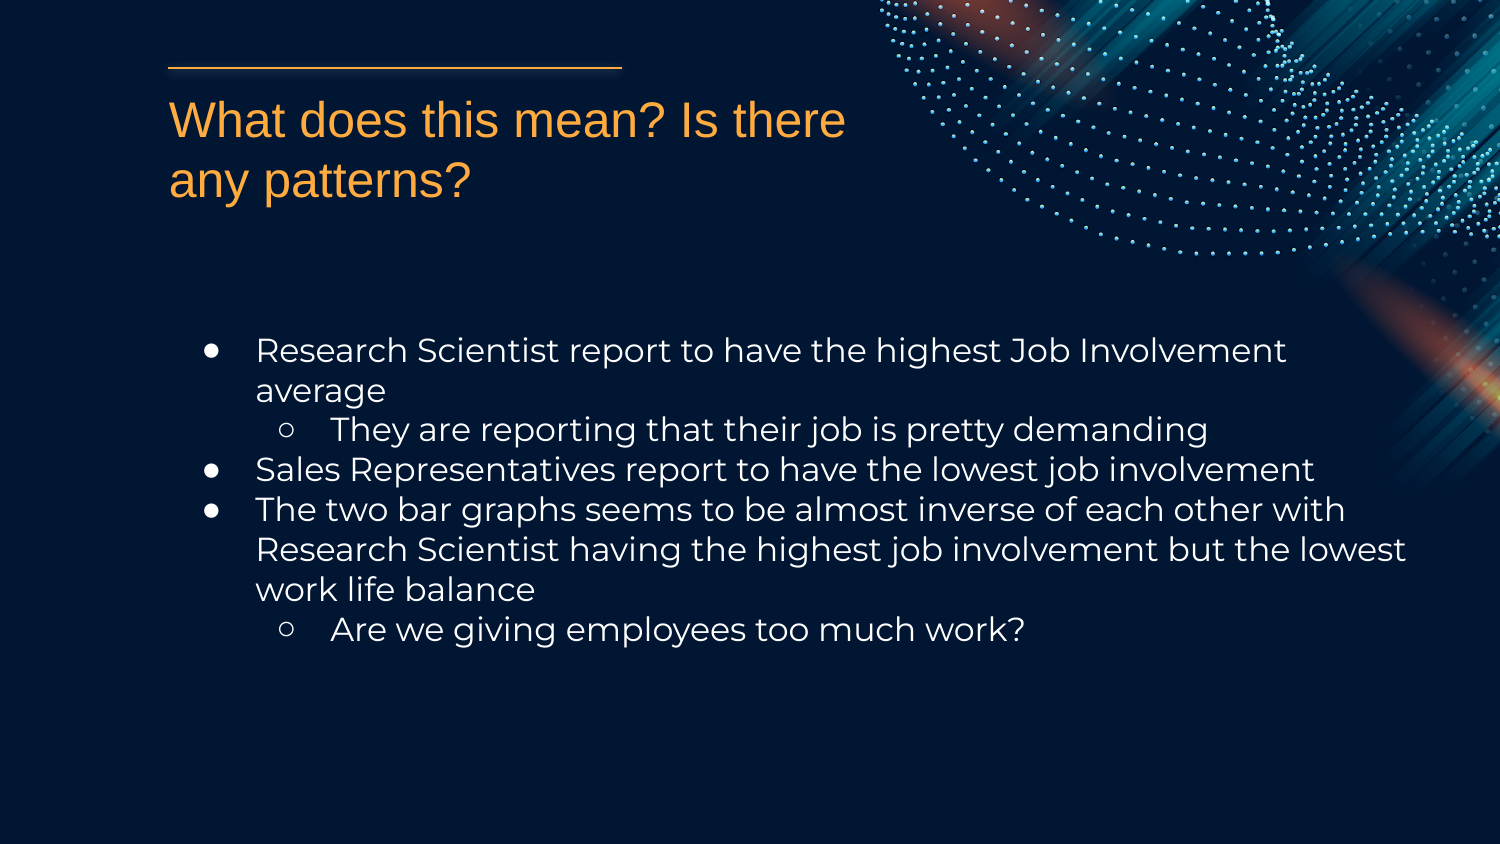

# What does this mean? Is there any patterns?
Research Scientist report to have the highest Job Involvement average
They are reporting that their job is pretty demanding
Sales Representatives report to have the lowest job involvement
The two bar graphs seems to be almost inverse of each other with Research Scientist having the highest job involvement but the lowest work life balance
Are we giving employees too much work?